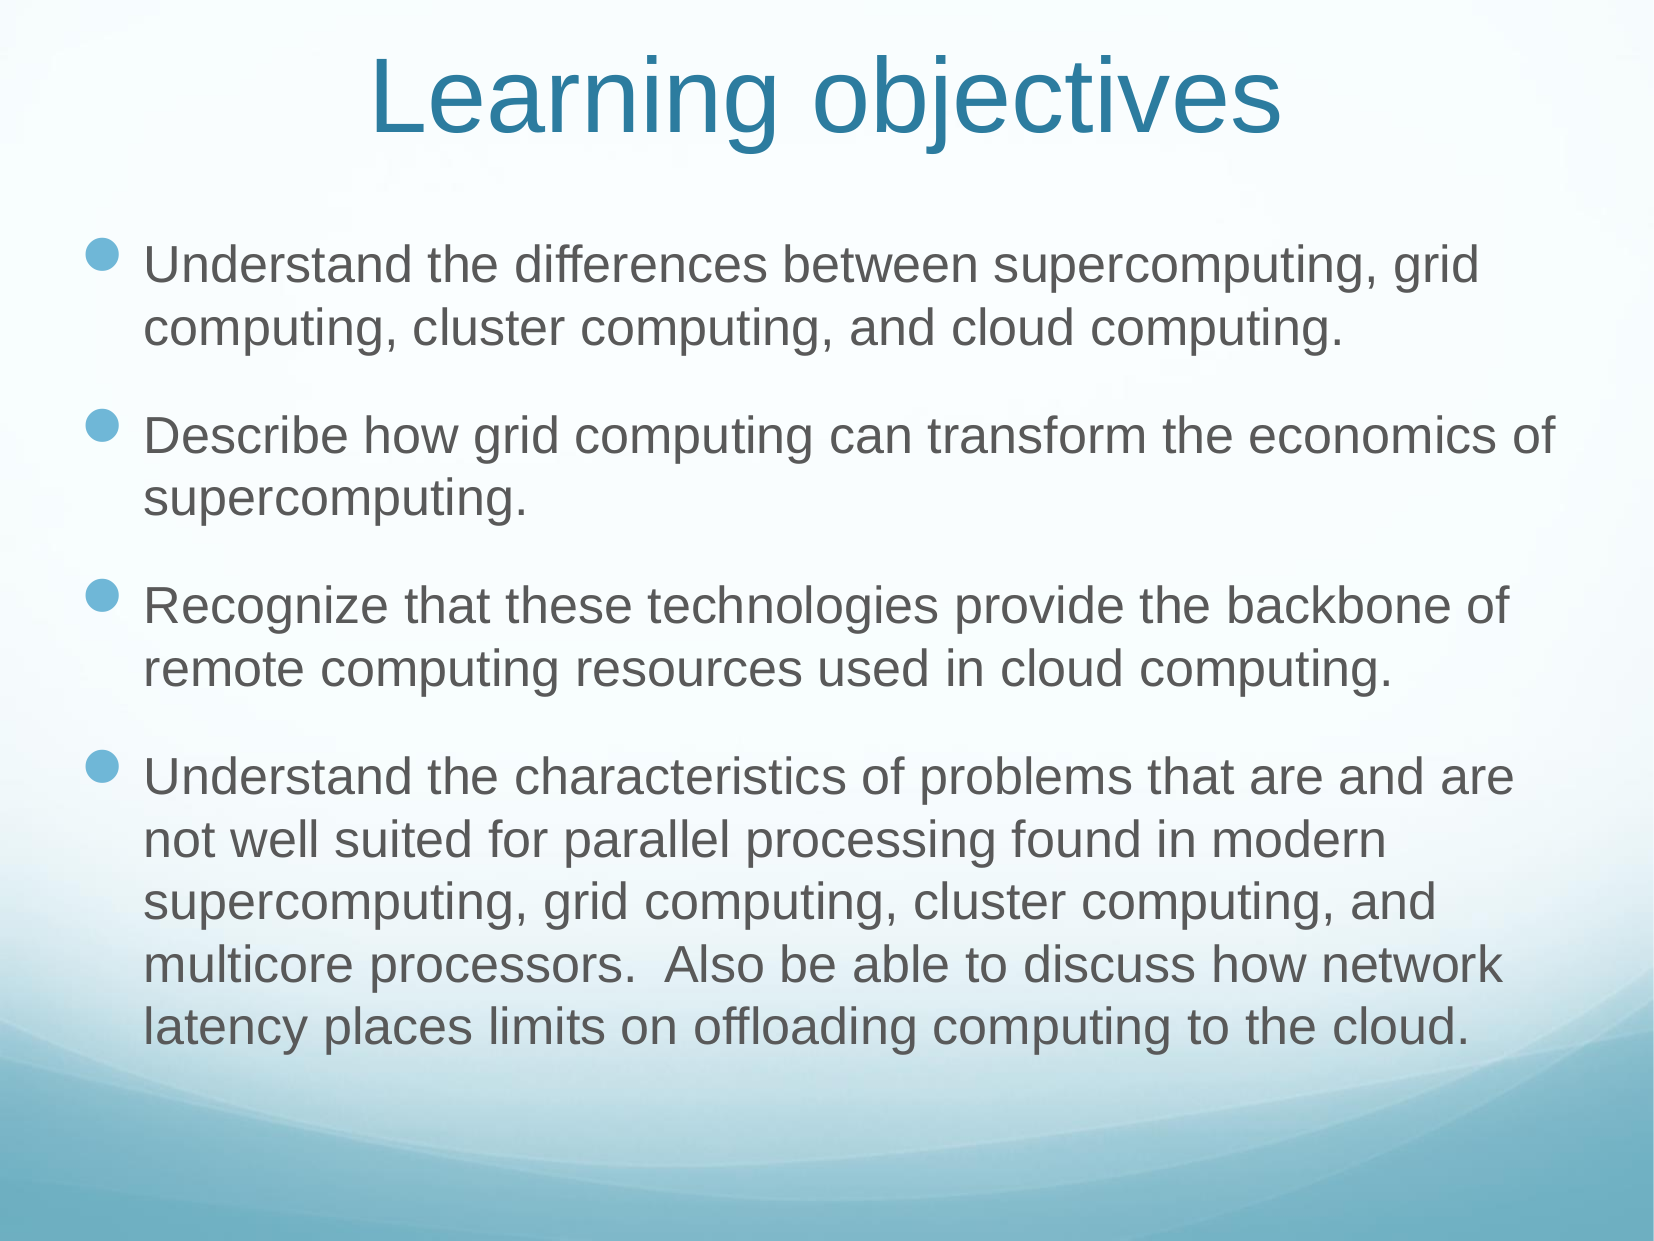

# Learning objectives
Understand the differences between supercomputing, grid computing, cluster computing, and cloud computing.
Describe how grid computing can transform the economics of supercomputing.
Recognize that these technologies provide the backbone of remote computing resources used in cloud computing.
Understand the characteristics of problems that are and are not well suited for parallel processing found in modern supercomputing, grid computing, cluster computing, and multicore processors.  Also be able to discuss how network latency places limits on offloading computing to the cloud.